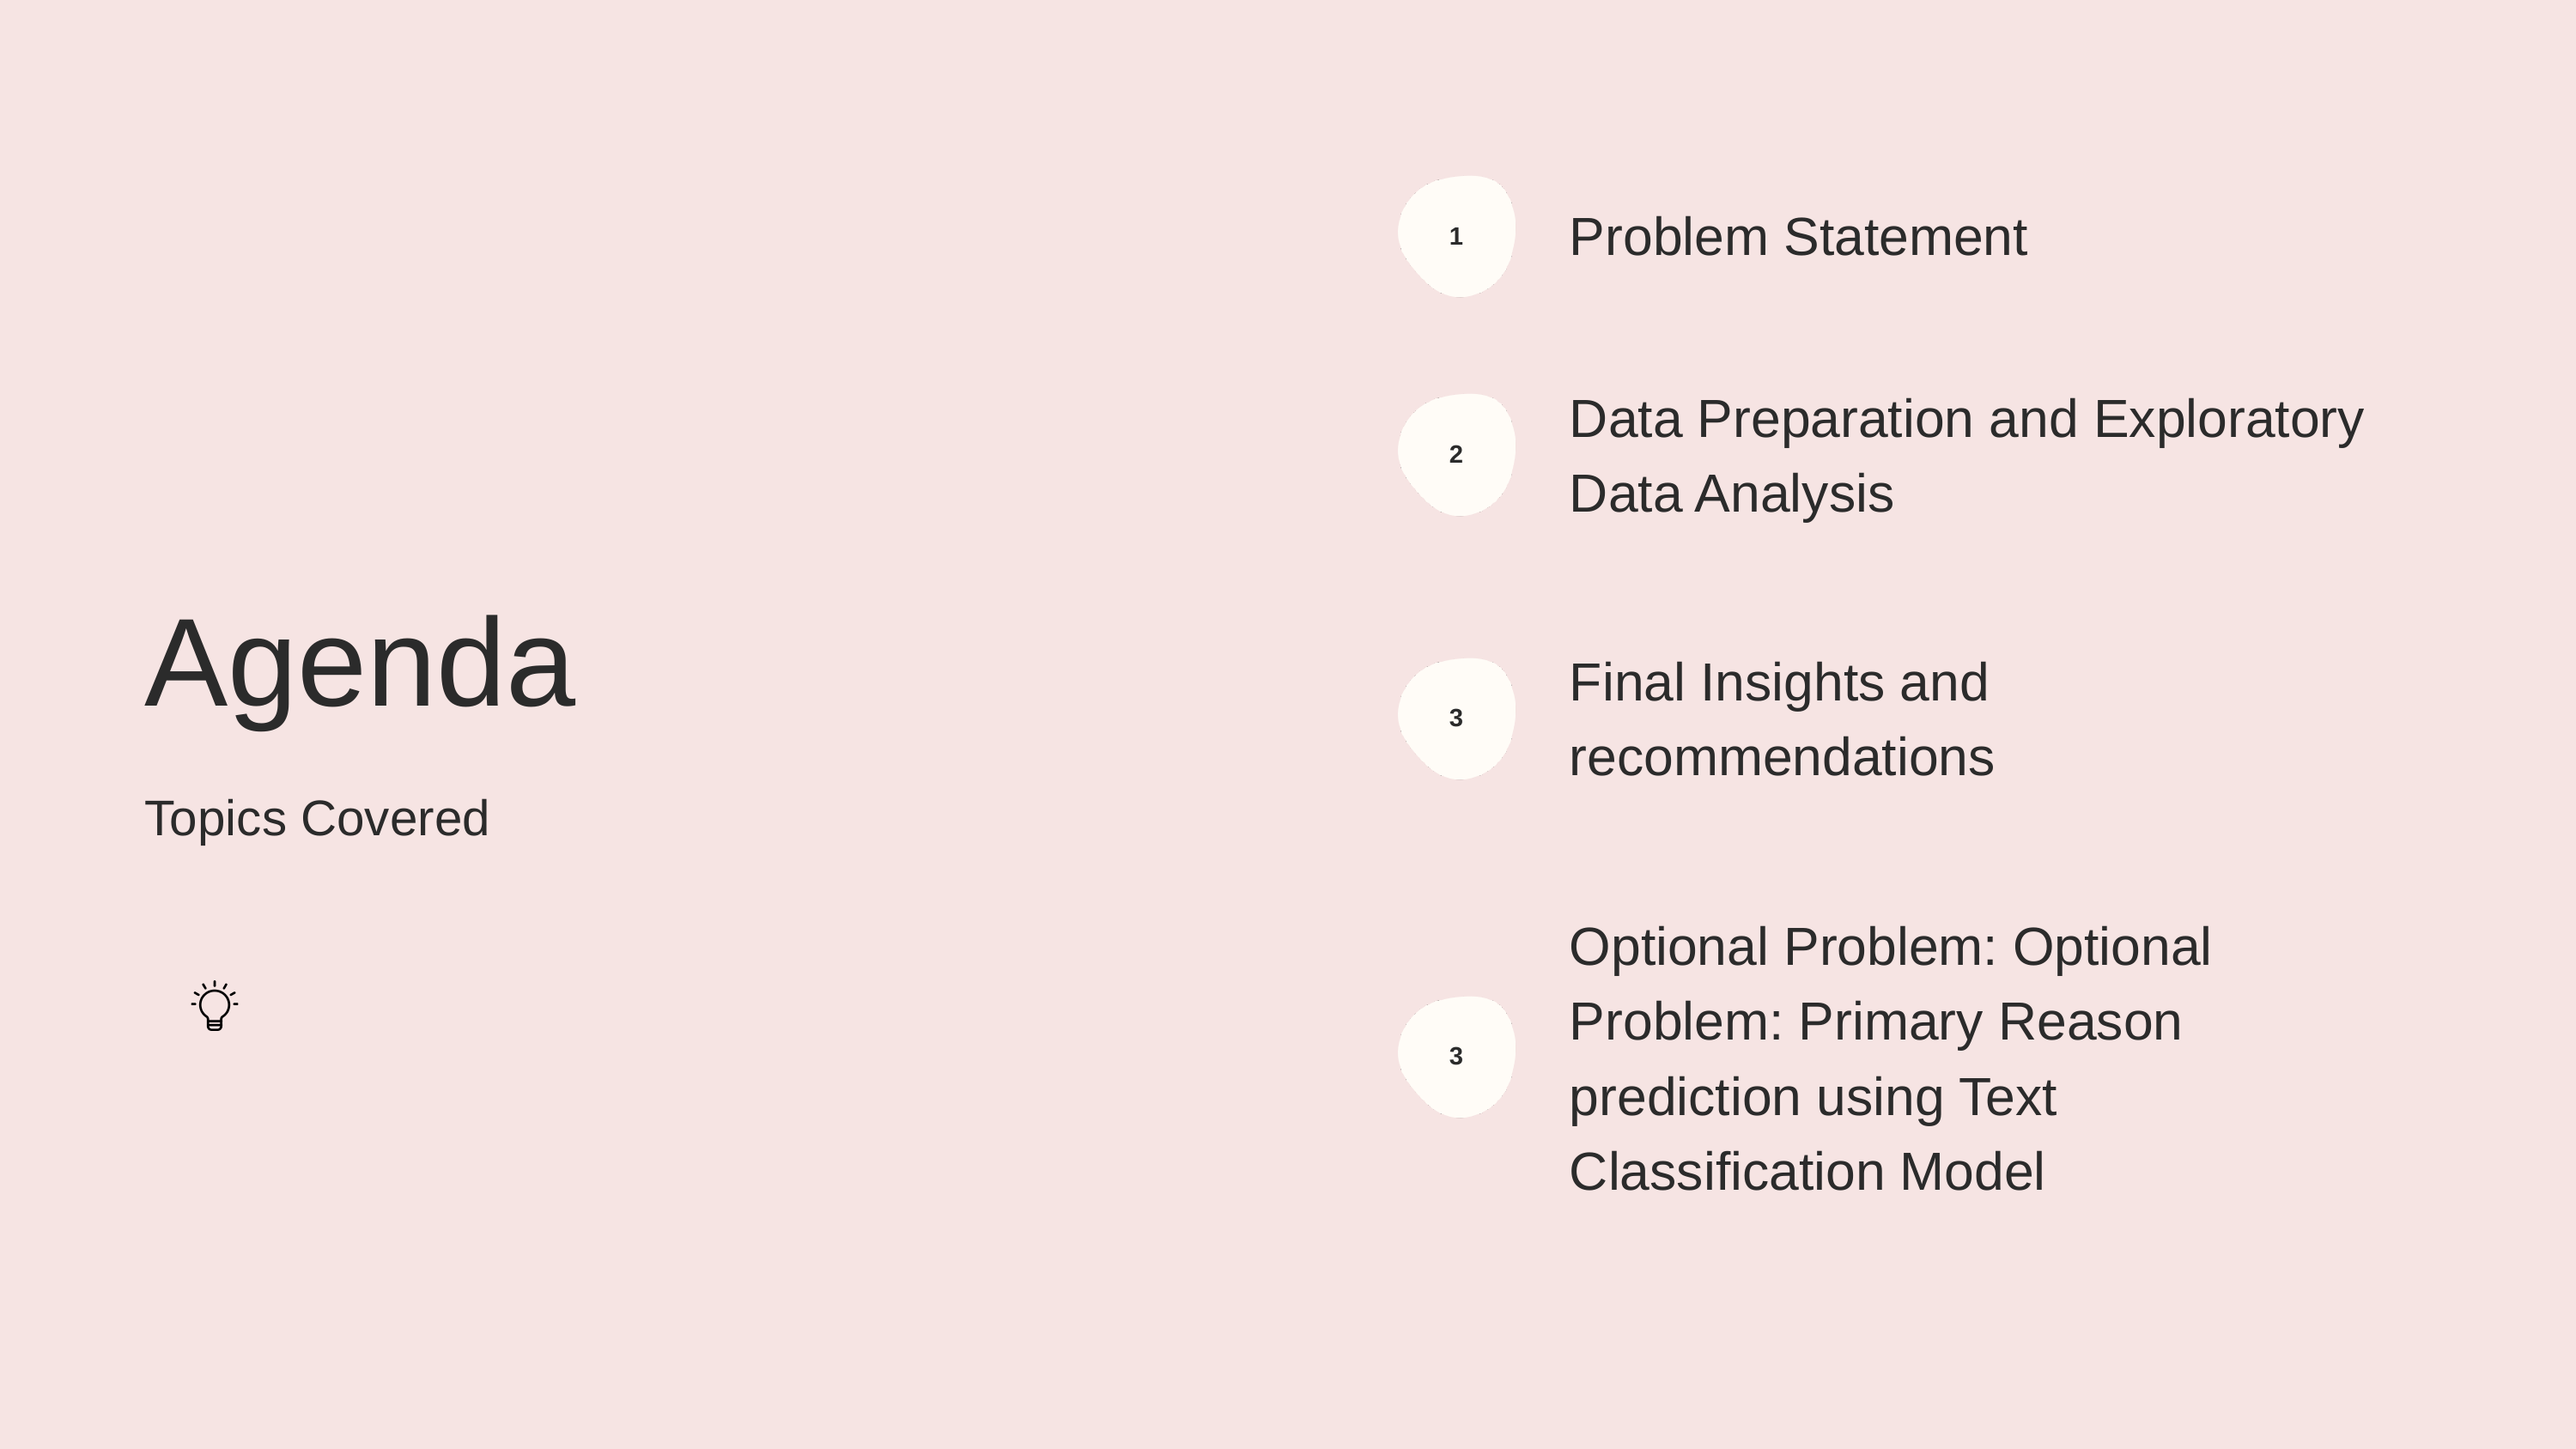

Problem Statement
1
Data Preparation and Exploratory Data Analysis

2
Agenda
Topics Covered
Final Insights and recommendations

3
Optional Problem: Optional Problem: Primary Reason prediction using Text Classification Model

3